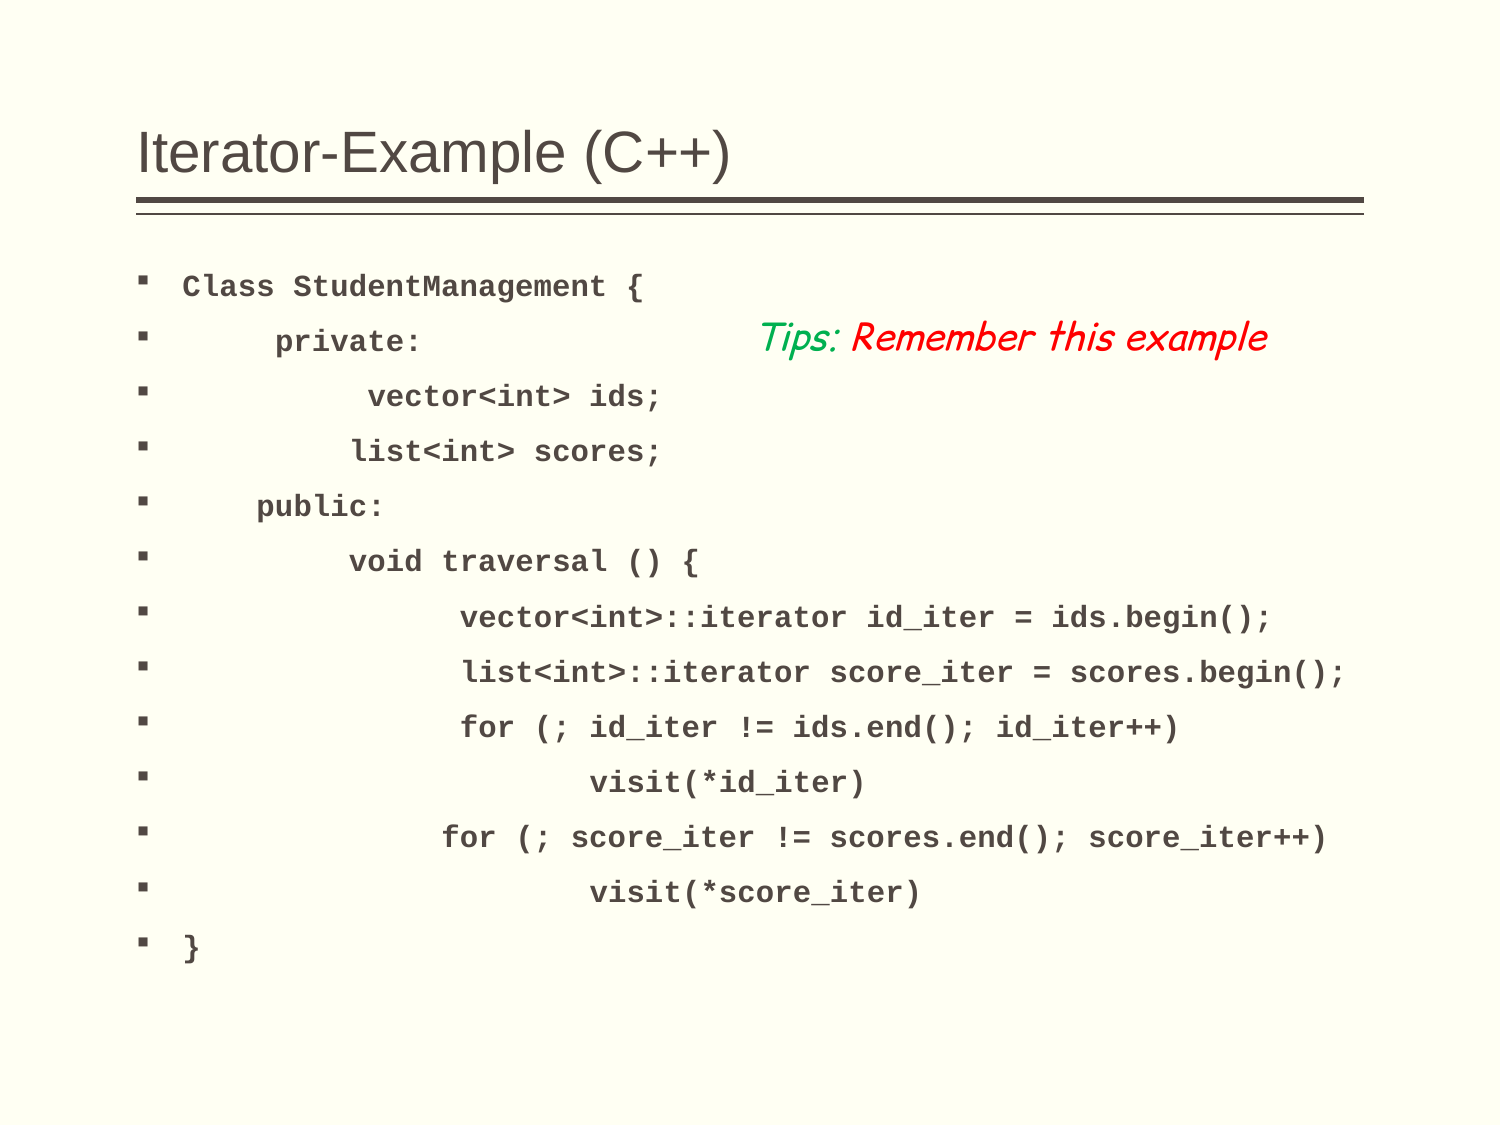

# Iterator-Example (C++)
Class StudentManagement {
     private:
          vector<int> ids;
         list<int> scores;
    public:
         void traversal () {
               vector<int>::iterator id_iter = ids.begin();
               list<int>::iterator score_iter = scores.begin();
               for (; id_iter != ids.end(); id_iter++)
                      visit(*id_iter)
              for (; score_iter != scores.end(); score_iter++)
                      visit(*score_iter)
}

Tips: Remember this example